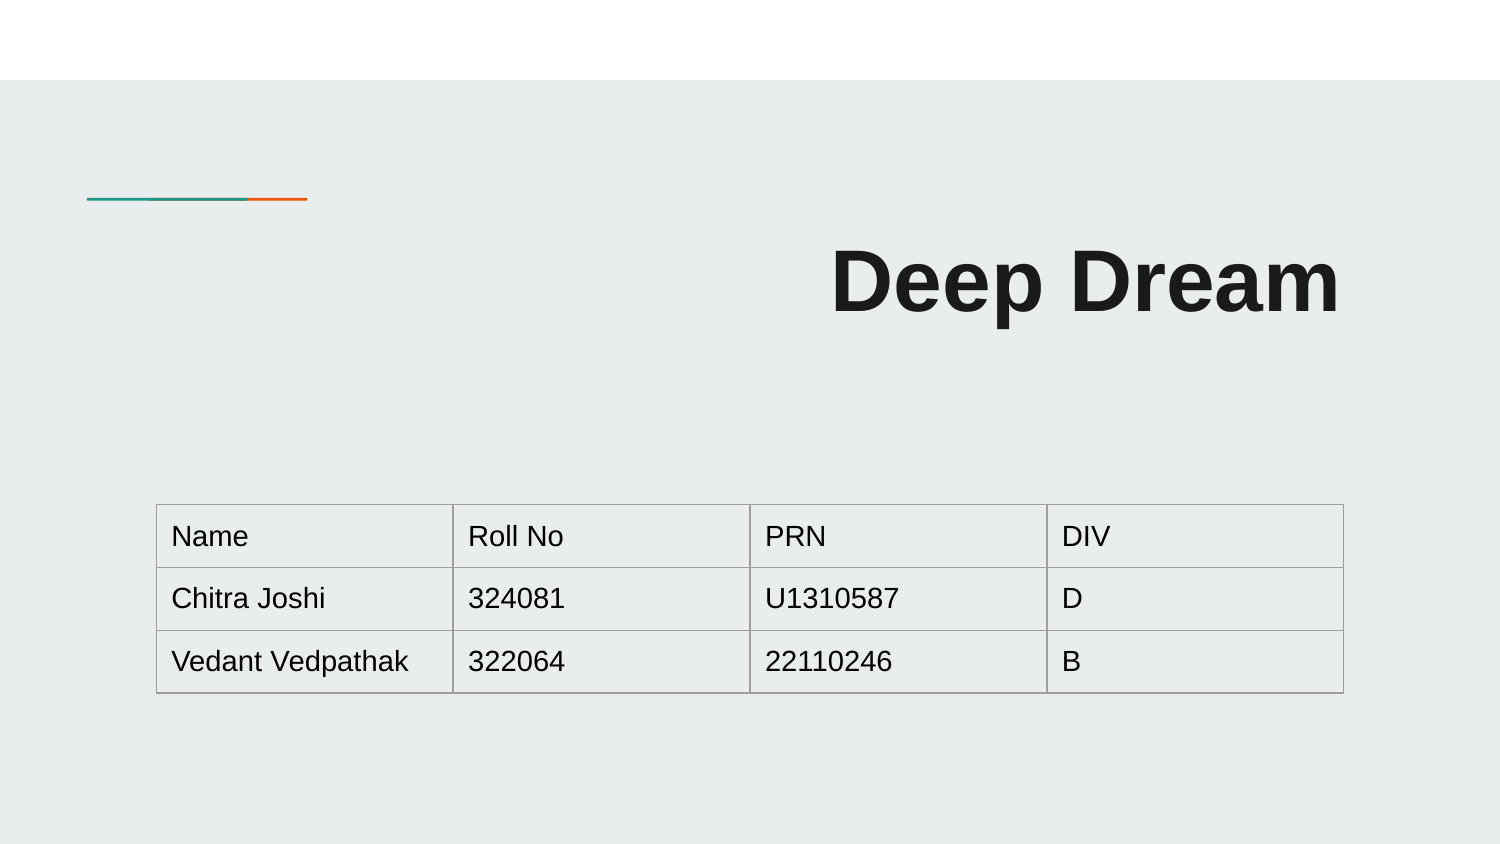

# Deep Dream
| Name | Roll No | PRN | DIV |
| --- | --- | --- | --- |
| Chitra Joshi | 324081 | U1310587 | D |
| Vedant Vedpathak | 322064 | 22110246 | B |